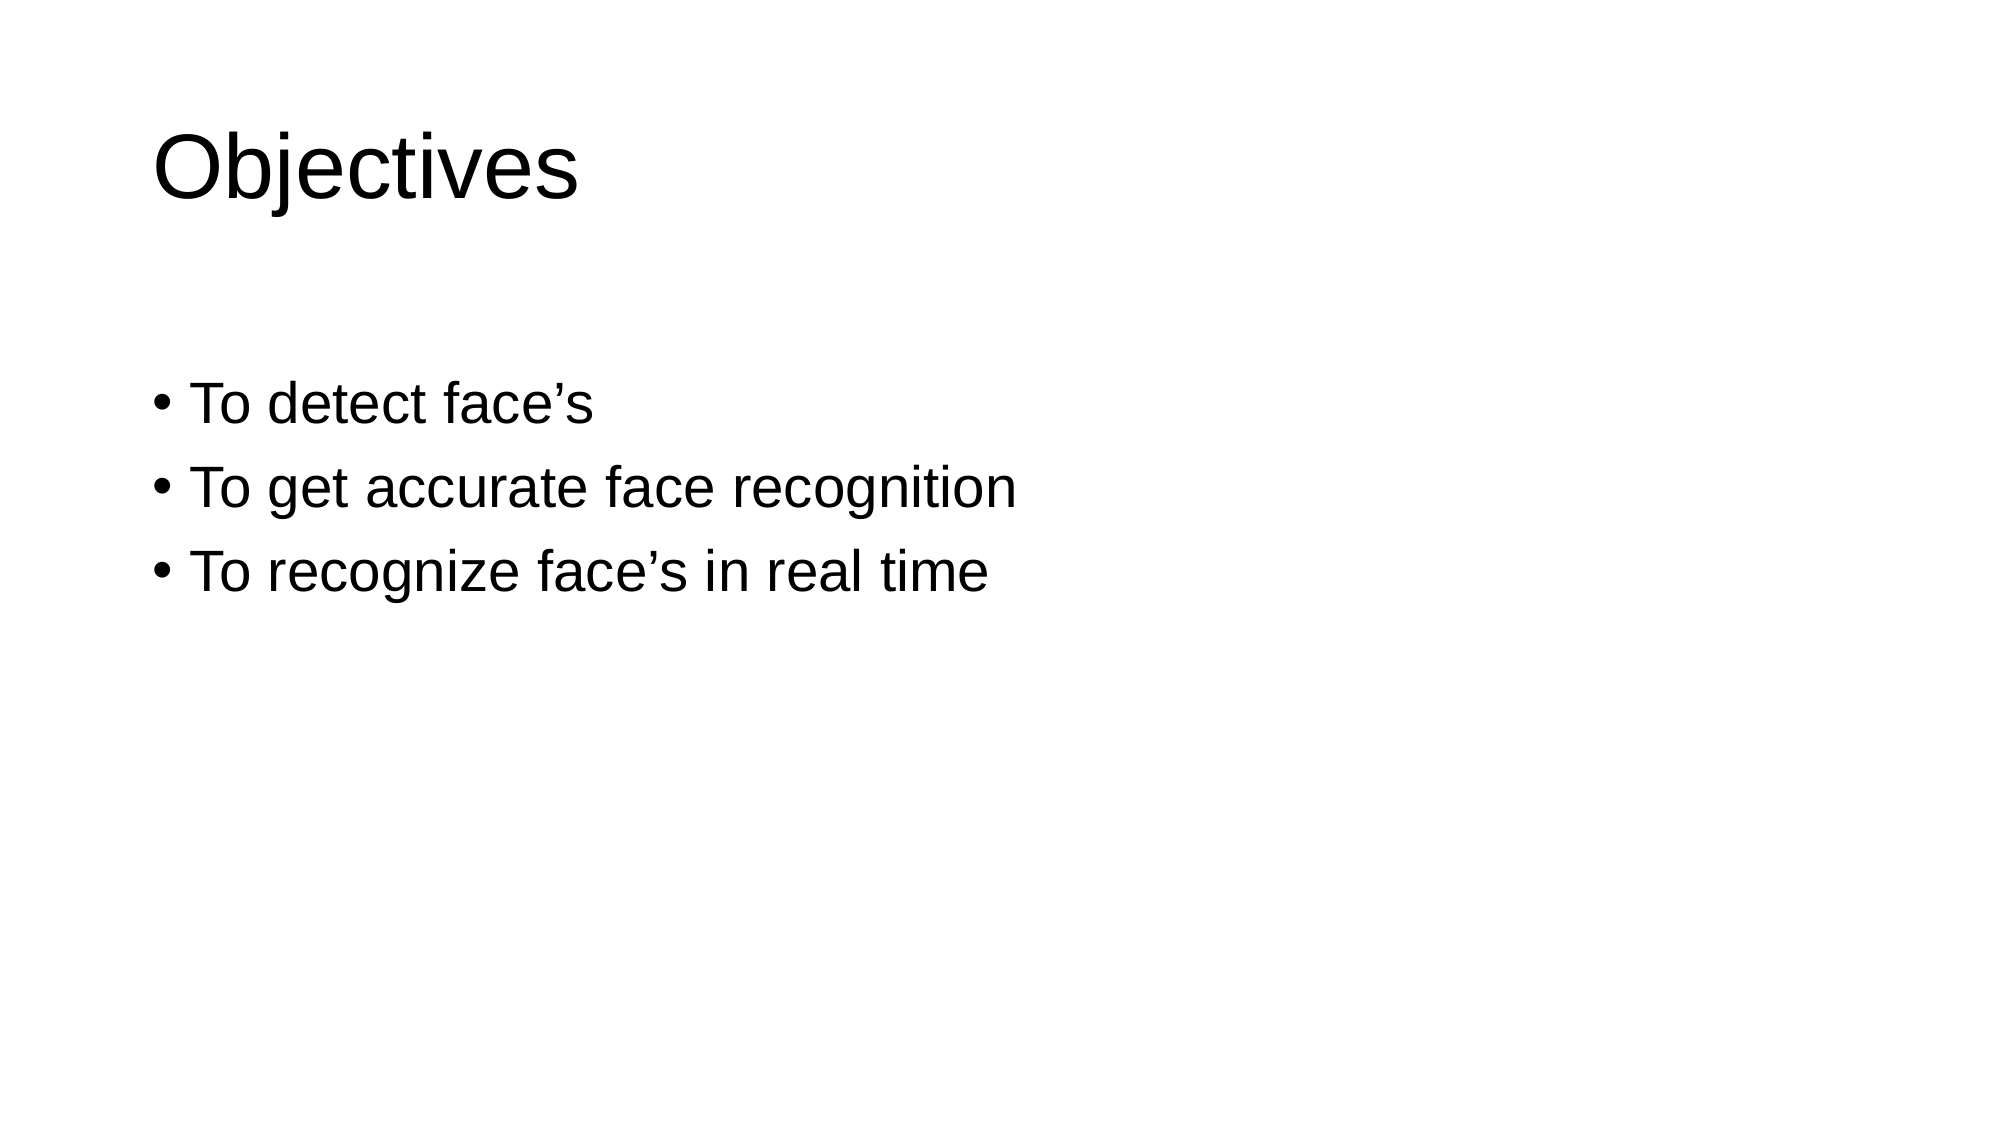

# Objectives
To detect face’s
To get accurate face recognition
To recognize face’s in real time